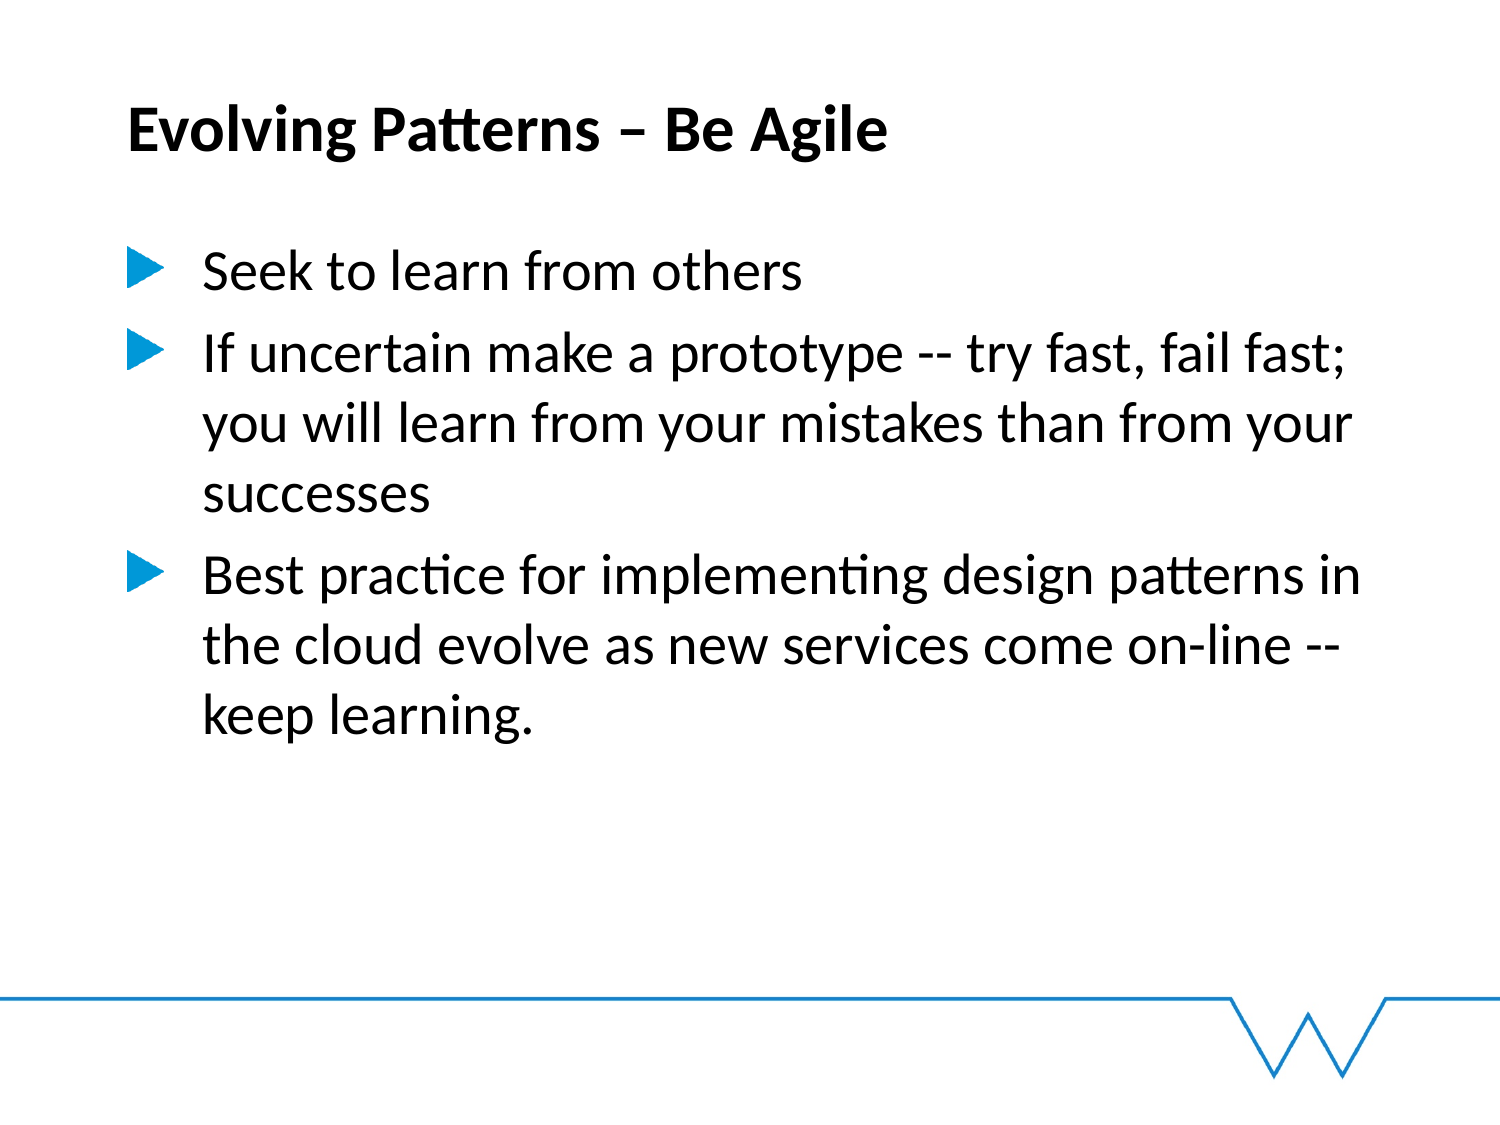

# Evolving Patterns – Be Agile
Seek to learn from others
If uncertain make a prototype -- try fast, fail fast; you will learn from your mistakes than from your successes
Best practice for implementing design patterns in the cloud evolve as new services come on-line -- keep learning.